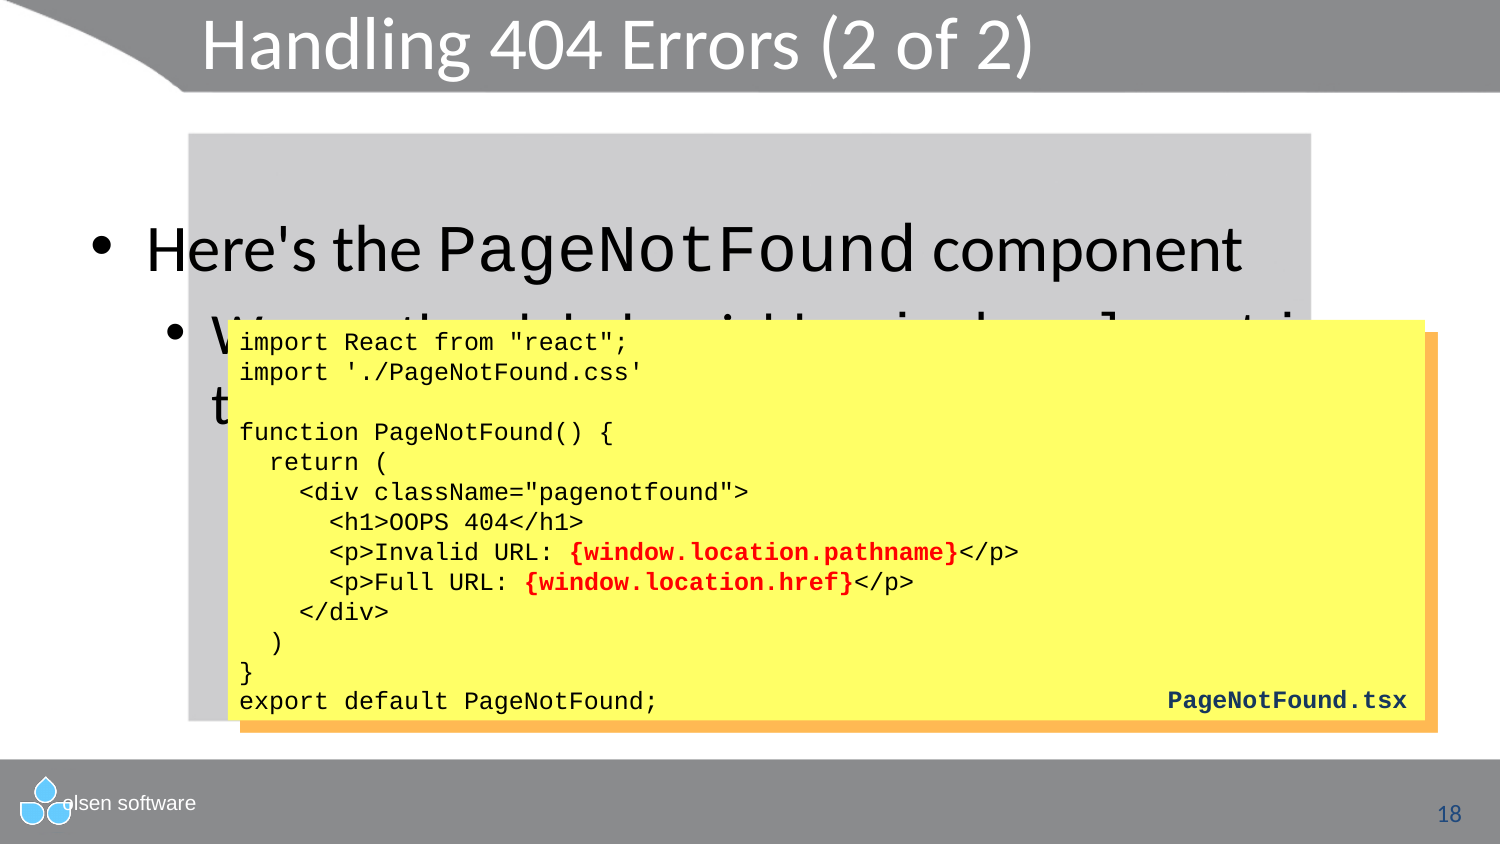

# Handling 404 Errors (2 of 2)
Here's the PageNotFound component
We use the global variable window.location to get the URL requested by the user
import React from "react";
import './PageNotFound.css'

function PageNotFound() {
  return (
    <div className="pagenotfound">
      <h1>OOPS 404</h1>
      <p>Invalid URL: {window.location.pathname}</p>
      <p>Full URL: {window.location.href}</p>
    </div>
  )
}
export default PageNotFound;
PageNotFound.tsx
18